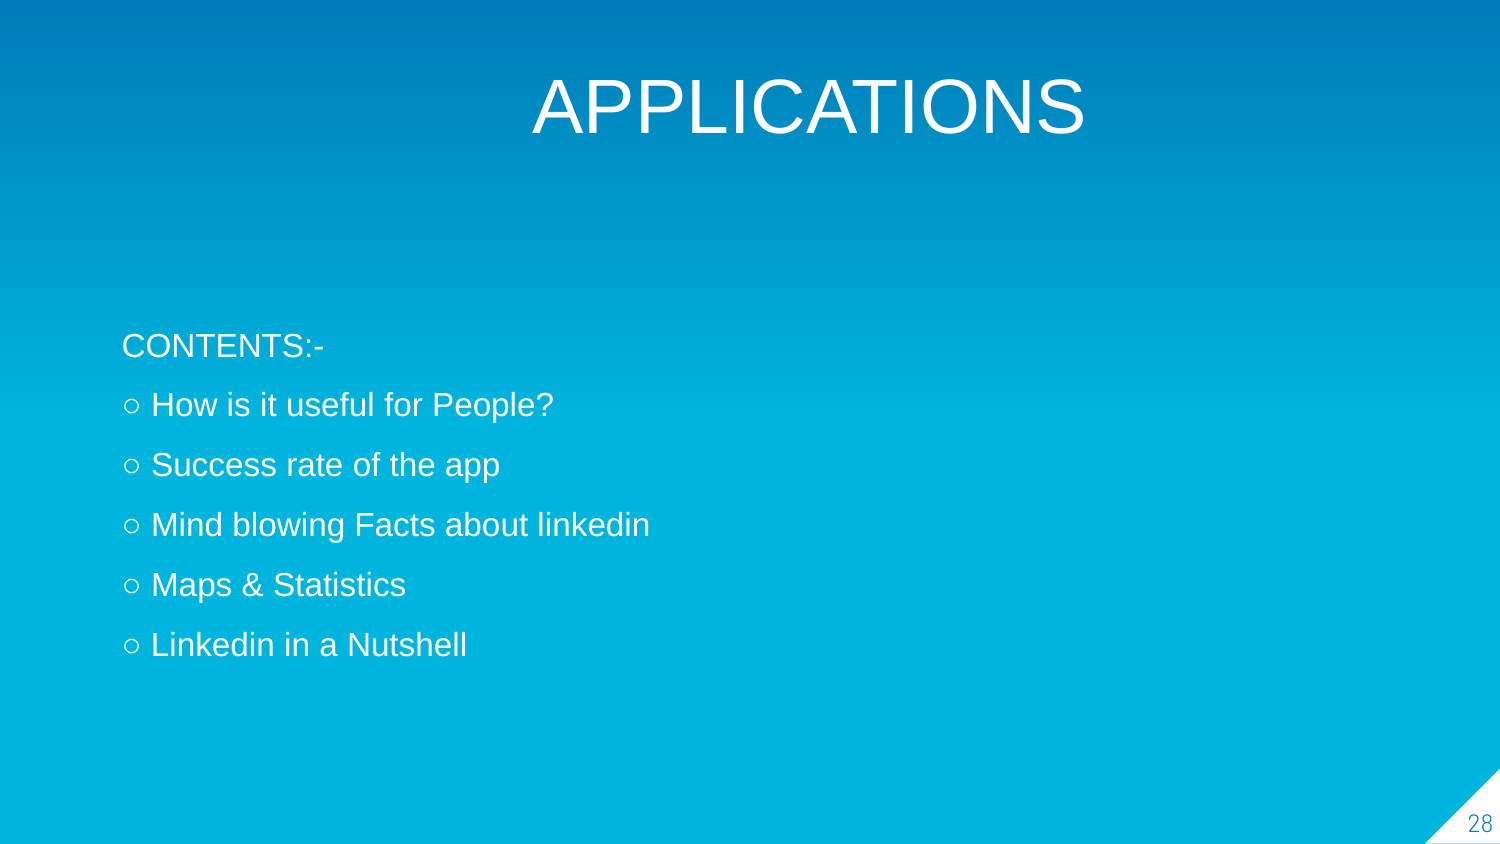

APPLICATIONS
CONTENTS:-
○ How is it useful for People?
○ Success rate of the app
○ Mind blowing Facts about linkedin
○ Maps & Statistics
○ Linkedin in a Nutshell
28